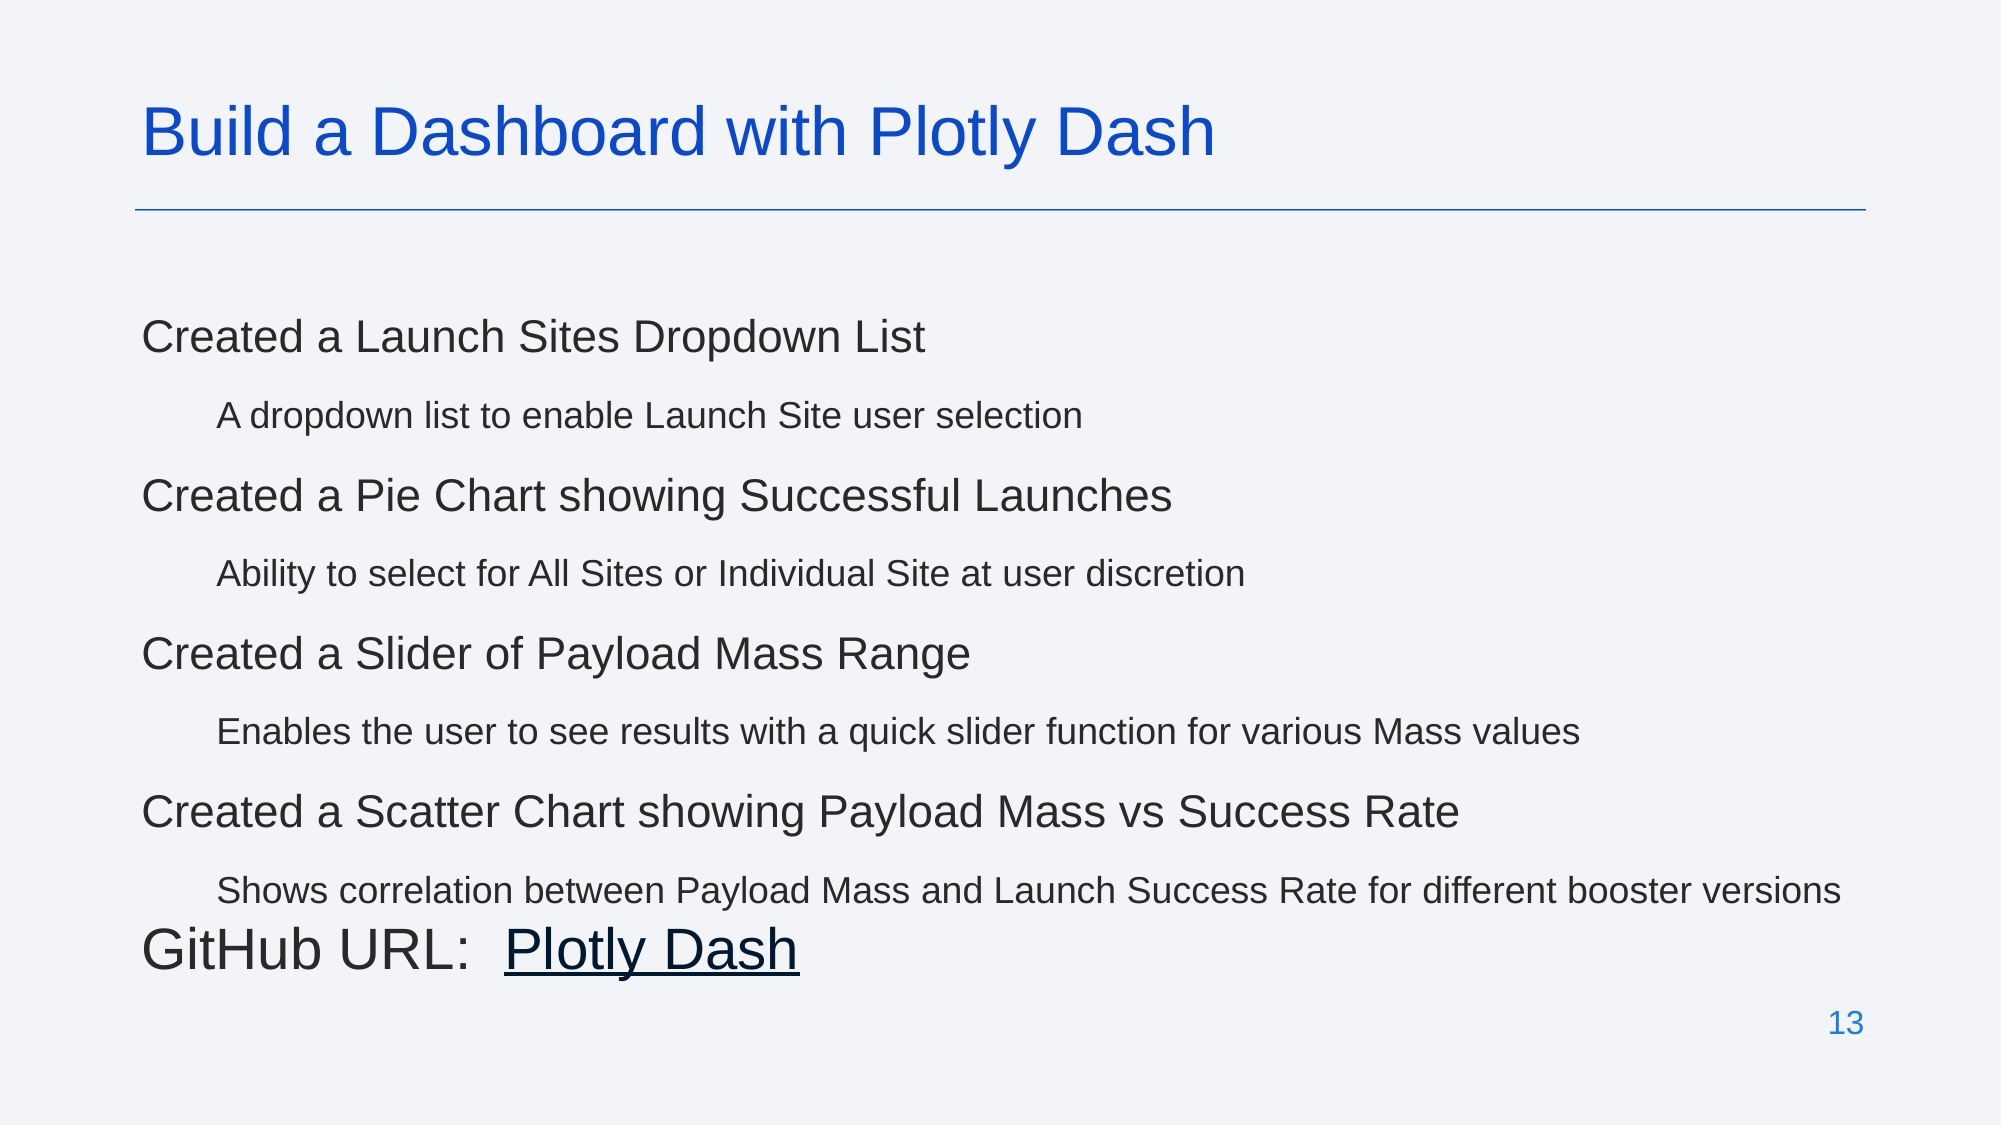

Build a Dashboard with Plotly Dash
Created a Launch Sites Dropdown List
A dropdown list to enable Launch Site user selection
Created a Pie Chart showing Successful Launches
Ability to select for All Sites or Individual Site at user discretion
Created a Slider of Payload Mass Range
Enables the user to see results with a quick slider function for various Mass values
Created a Scatter Chart showing Payload Mass vs Success Rate
Shows correlation between Payload Mass and Launch Success Rate for different booster versions
GitHub URL:  Plotly Dash
13